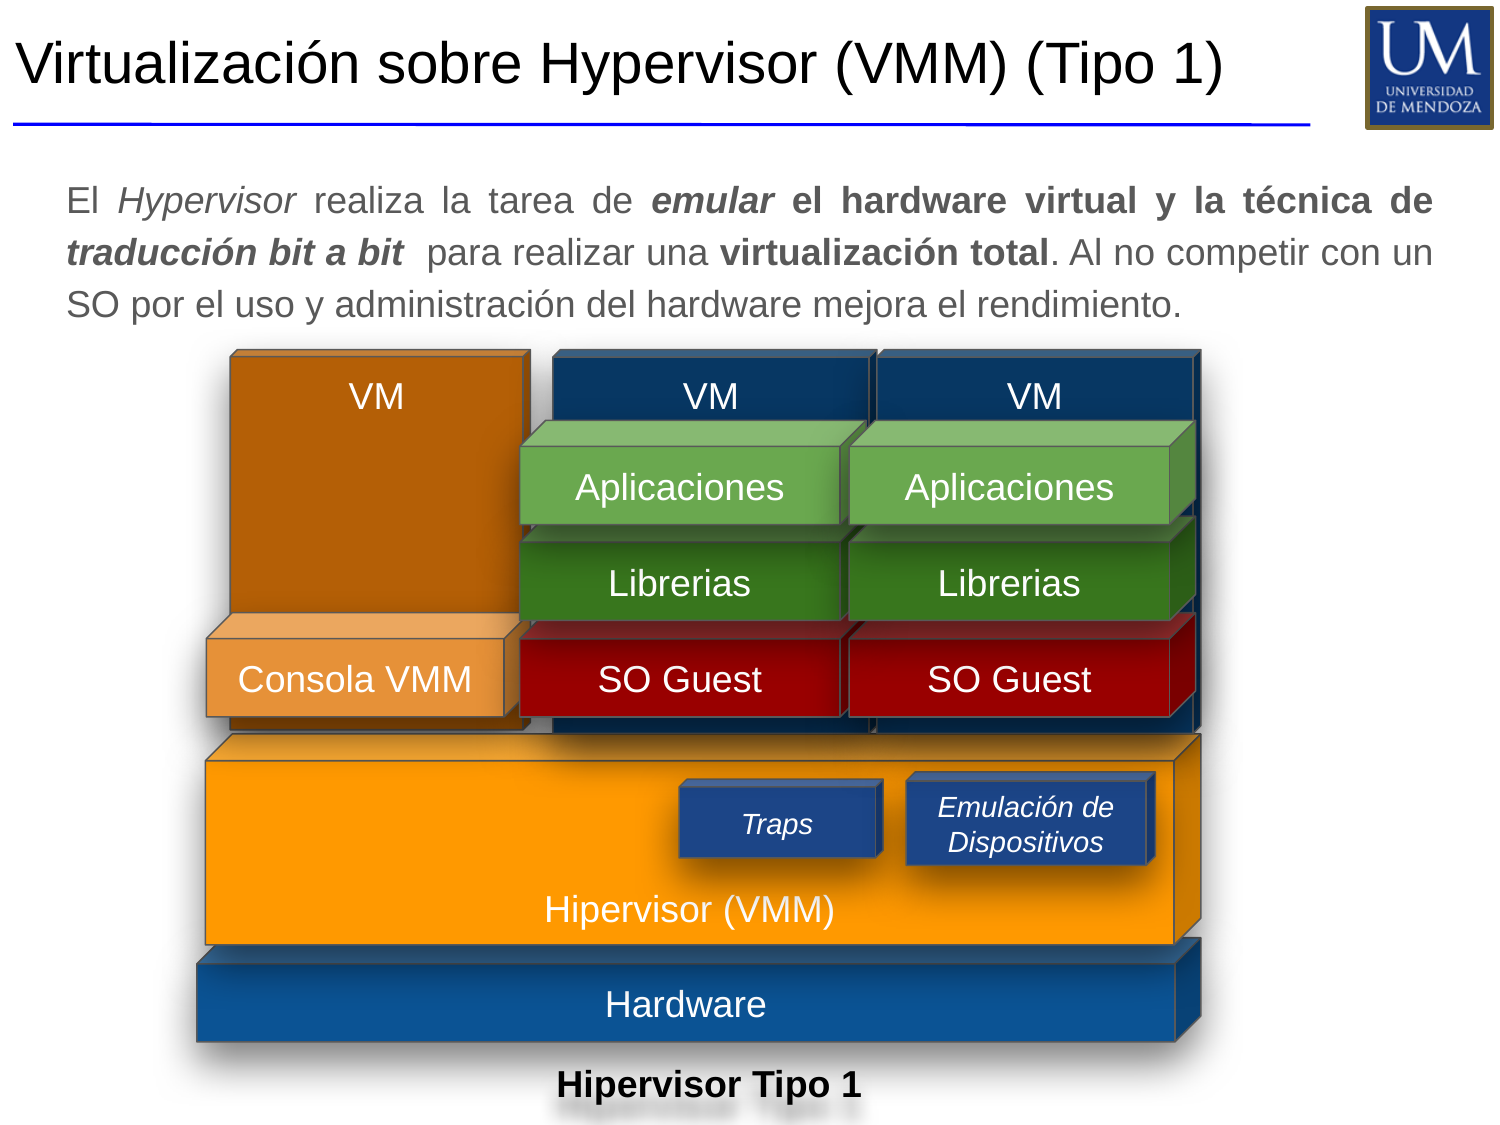

# Virtualización sobre Hypervisor (VMM) (Tipo 1)
El Hypervisor realiza la tarea de emular el hardware virtual y la técnica de traducción bit a bit  para realizar una virtualización total. Al no competir con un SO por el uso y administración del hardware mejora el rendimiento.
VM
VM
VM
Aplicaciones
Aplicaciones
Librerias
Librerias
Consola VMM
SO Guest
SO Guest
Hipervisor (VMM)
Emulación de Dispositivos
Traps
Hardware
Hipervisor Tipo 1